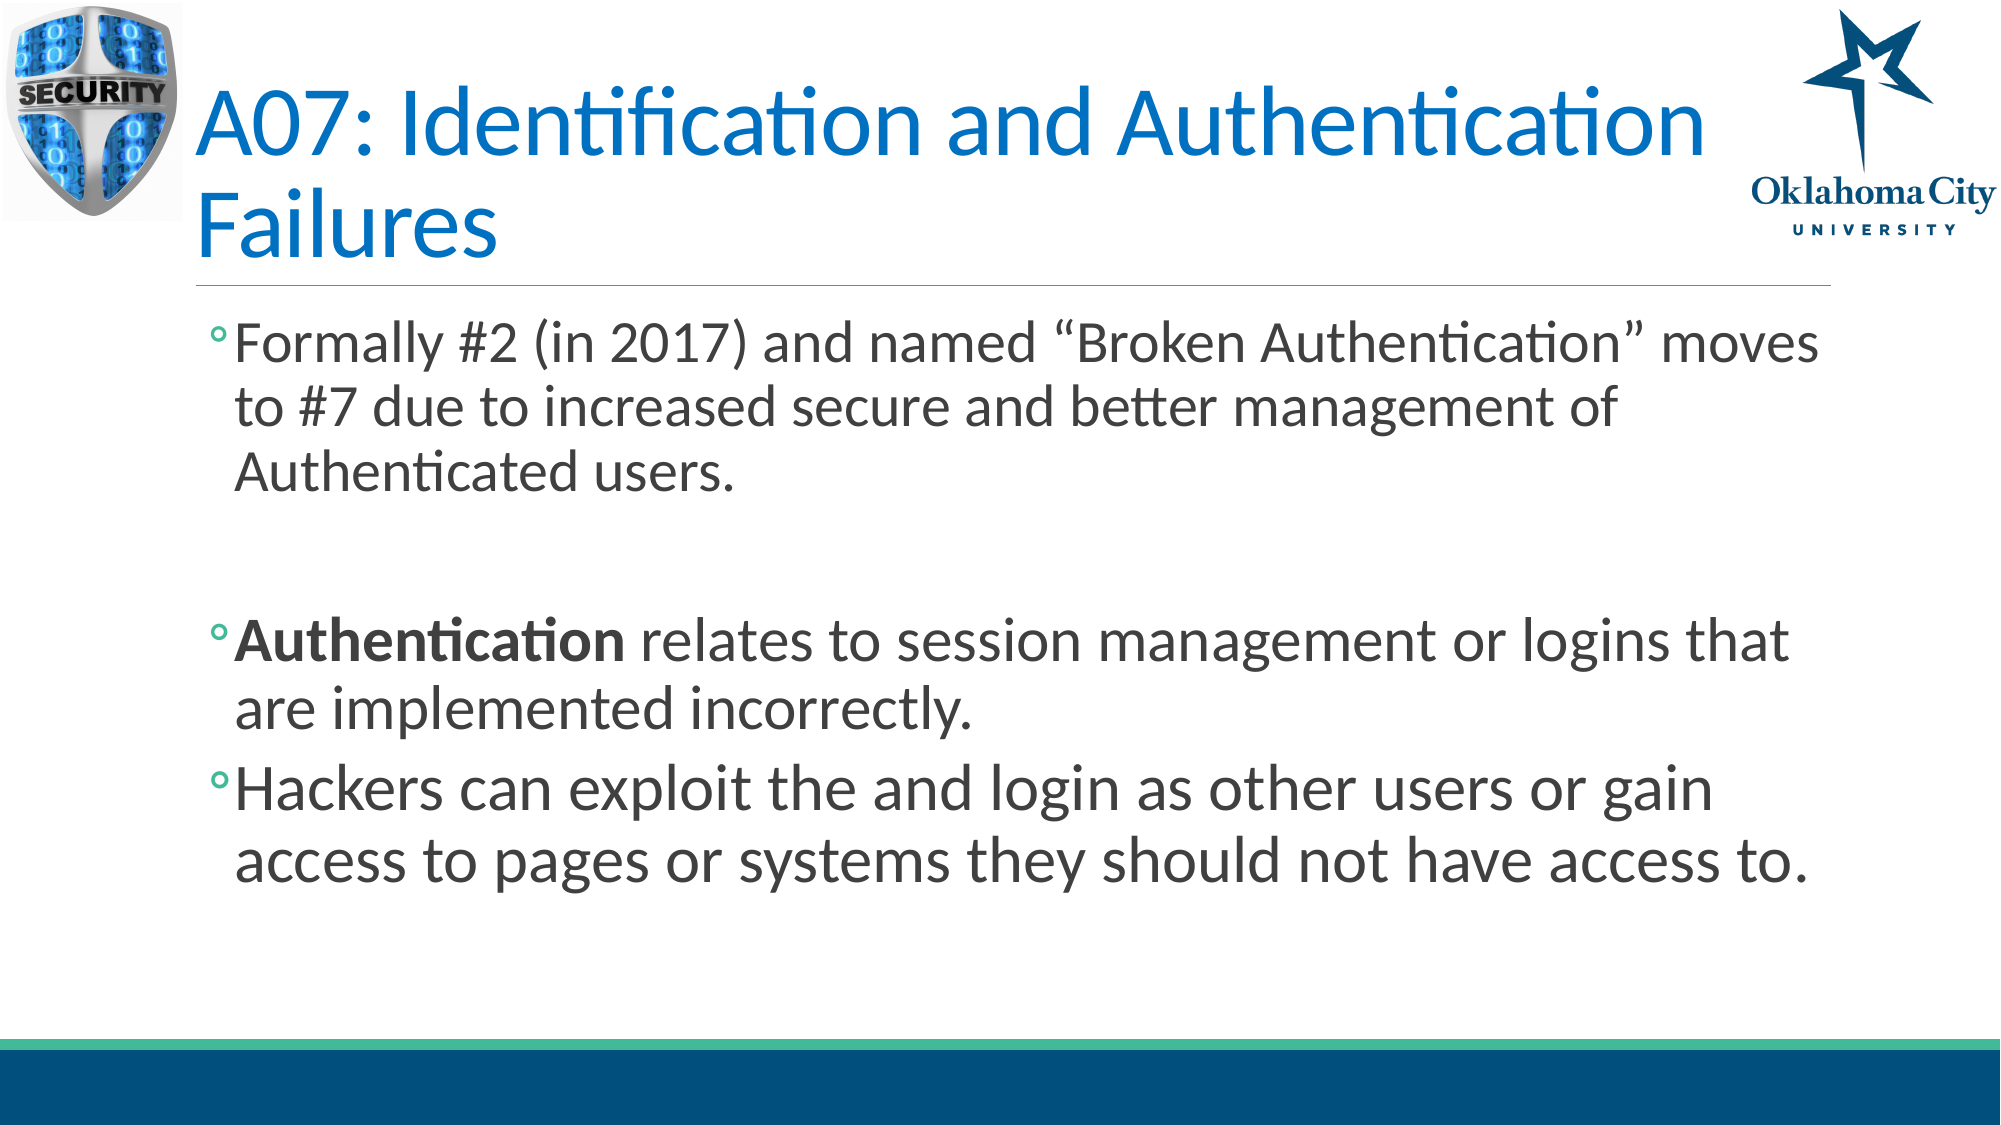

# A07: Identification and Authentication Failures
Formally #2 (in 2017) and named “Broken Authentication” moves to #7 due to increased secure and better management of Authenticated users.

Authentication relates to session management or logins that are implemented incorrectly.
Hackers can exploit the and login as other users or gain access to pages or systems they should not have access to.